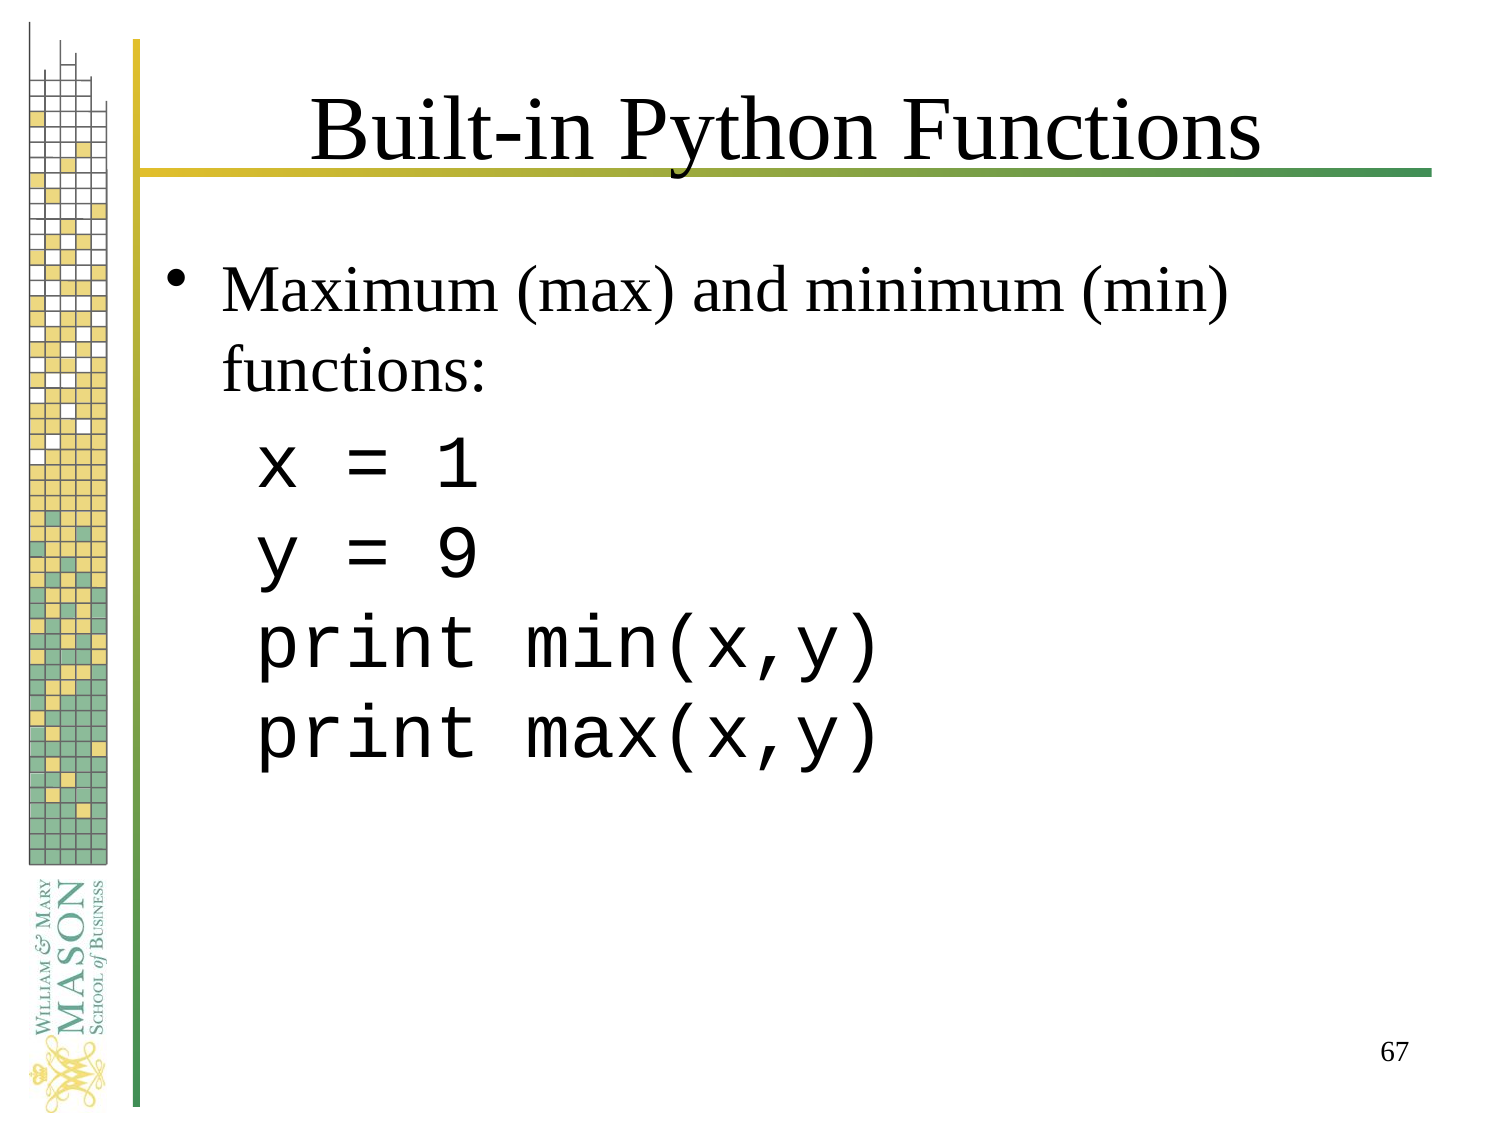

# Built-in Python Functions
Maximum (max) and minimum (min) functions:
x = 1
y = 9
print min(x,y)
print max(x,y)
67